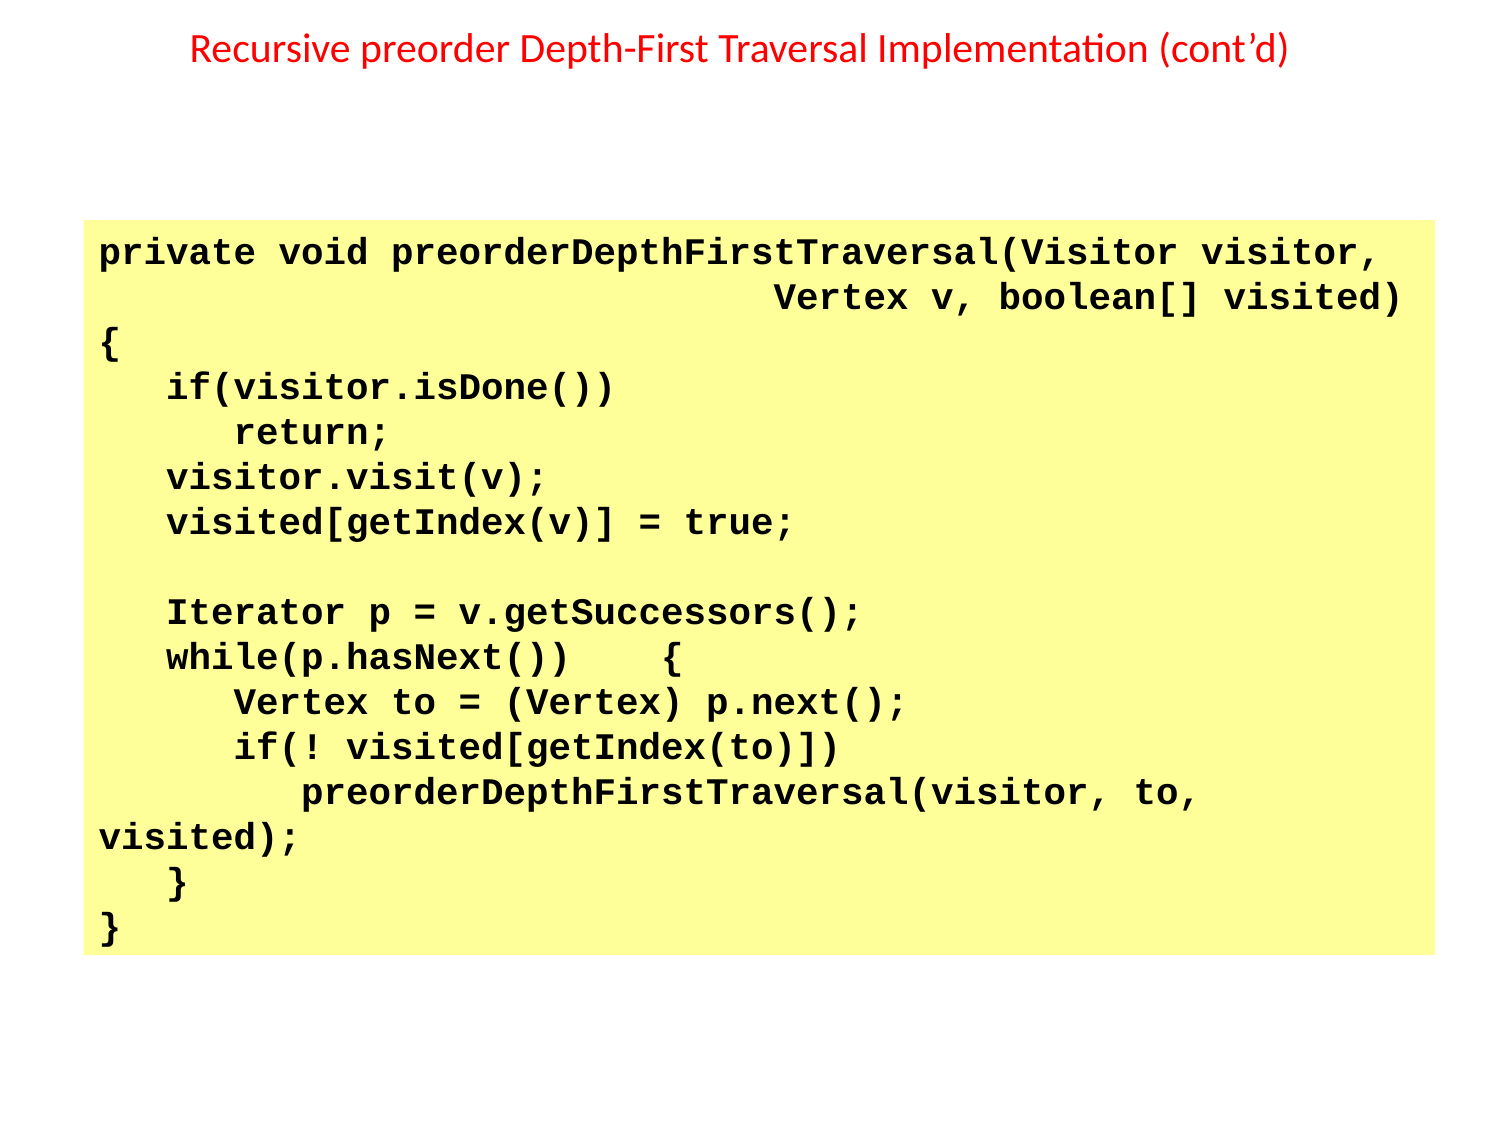

# Recursive preorder Depth-First Traversal Implementation (cont’d)
private void preorderDepthFirstTraversal(Visitor visitor,
                              Vertex v, boolean[] visited)
{
   if(visitor.isDone())
      return;
   visitor.visit(v);
   visited[getIndex(v)] = true;

   Iterator p = v.getSuccessors();
   while(p.hasNext())    {
      Vertex to = (Vertex) p.next();
      if(! visited[getIndex(to)])
         preorderDepthFirstTraversal(visitor, to, visited);
   }
}